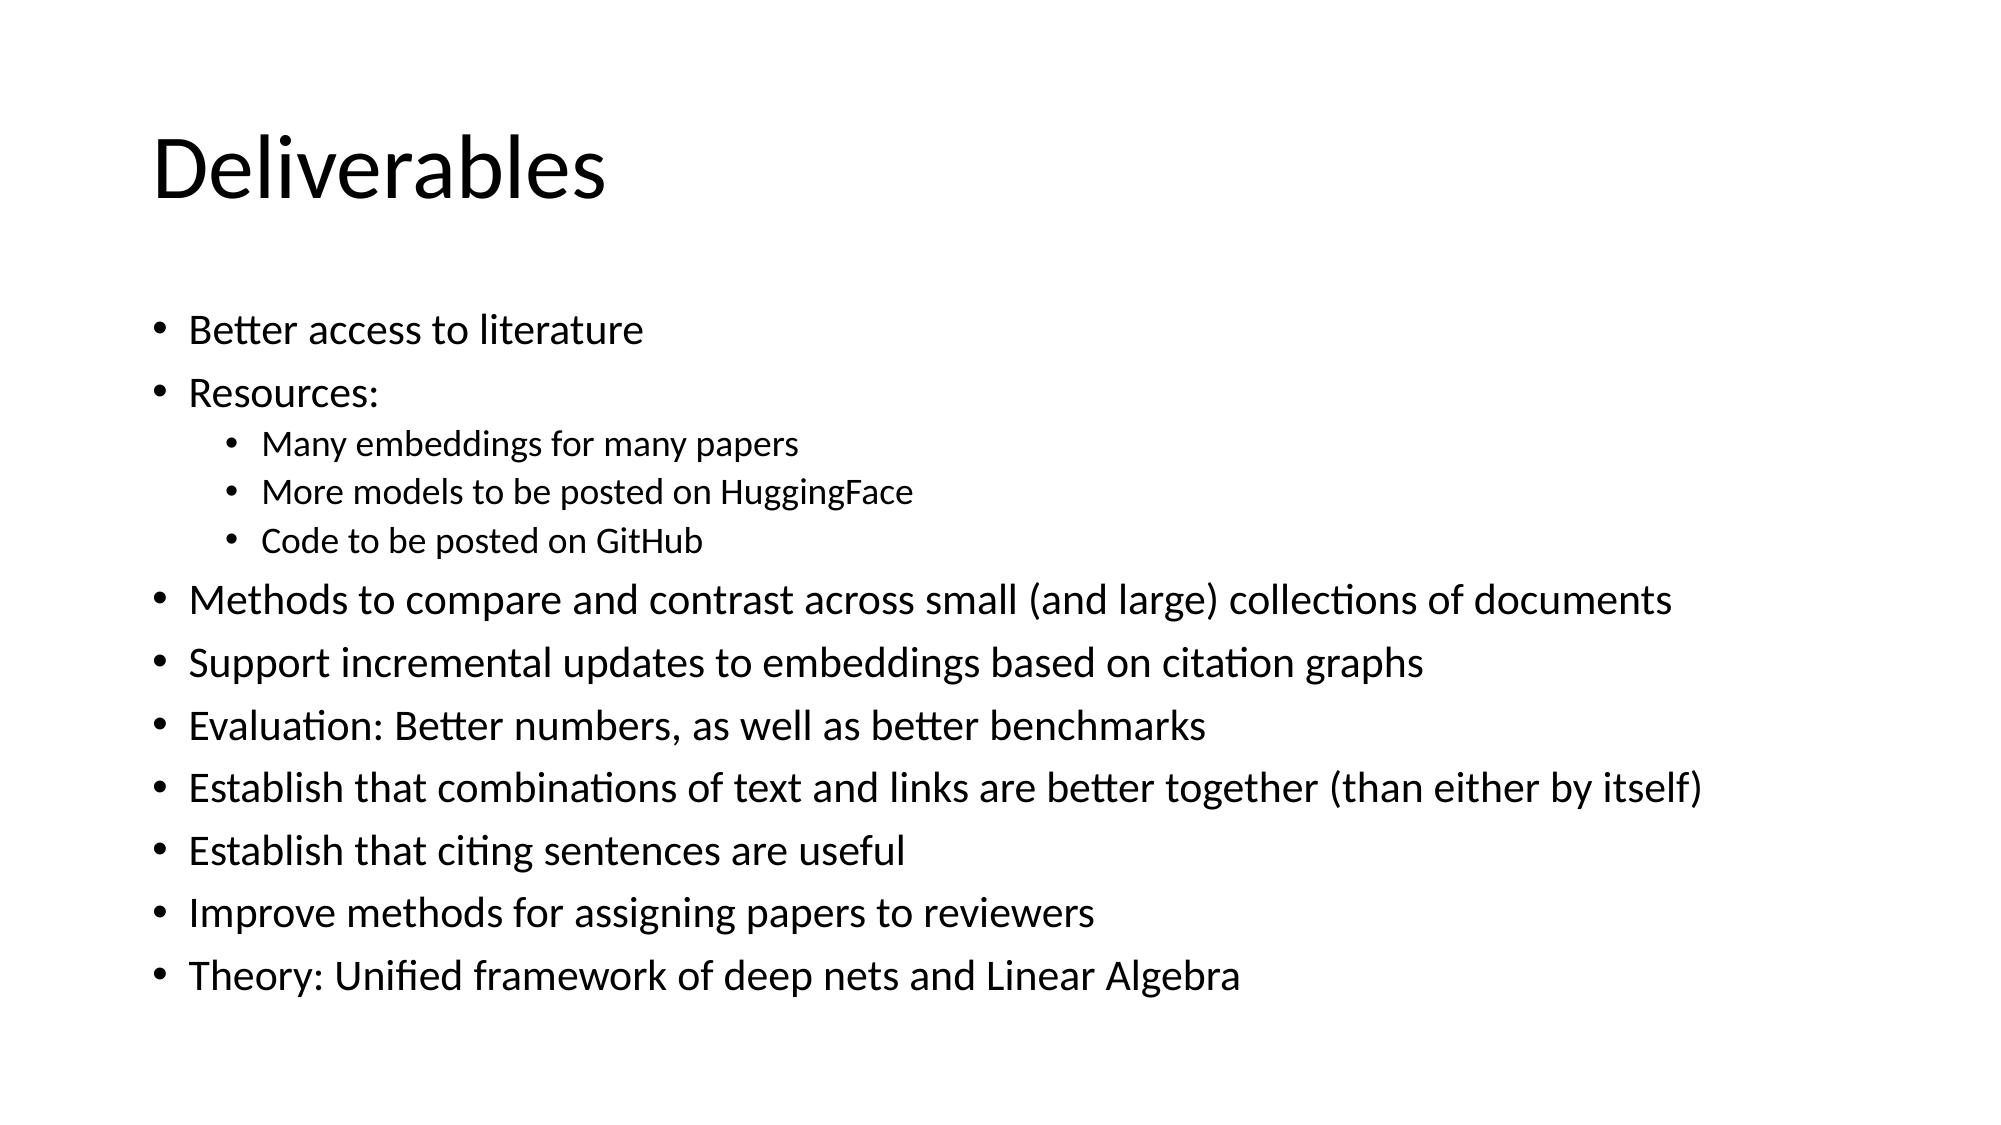

# Deliverables
Better access to literature
Resources:
Many embeddings for many papers
More models to be posted on HuggingFace
Code to be posted on GitHub
Methods to compare and contrast across small (and large) collections of documents
Support incremental updates to embeddings based on citation graphs
Evaluation: Better numbers, as well as better benchmarks
Establish that combinations of text and links are better together (than either by itself)
Establish that citing sentences are useful
Improve methods for assigning papers to reviewers
Theory: Unified framework of deep nets and Linear Algebra